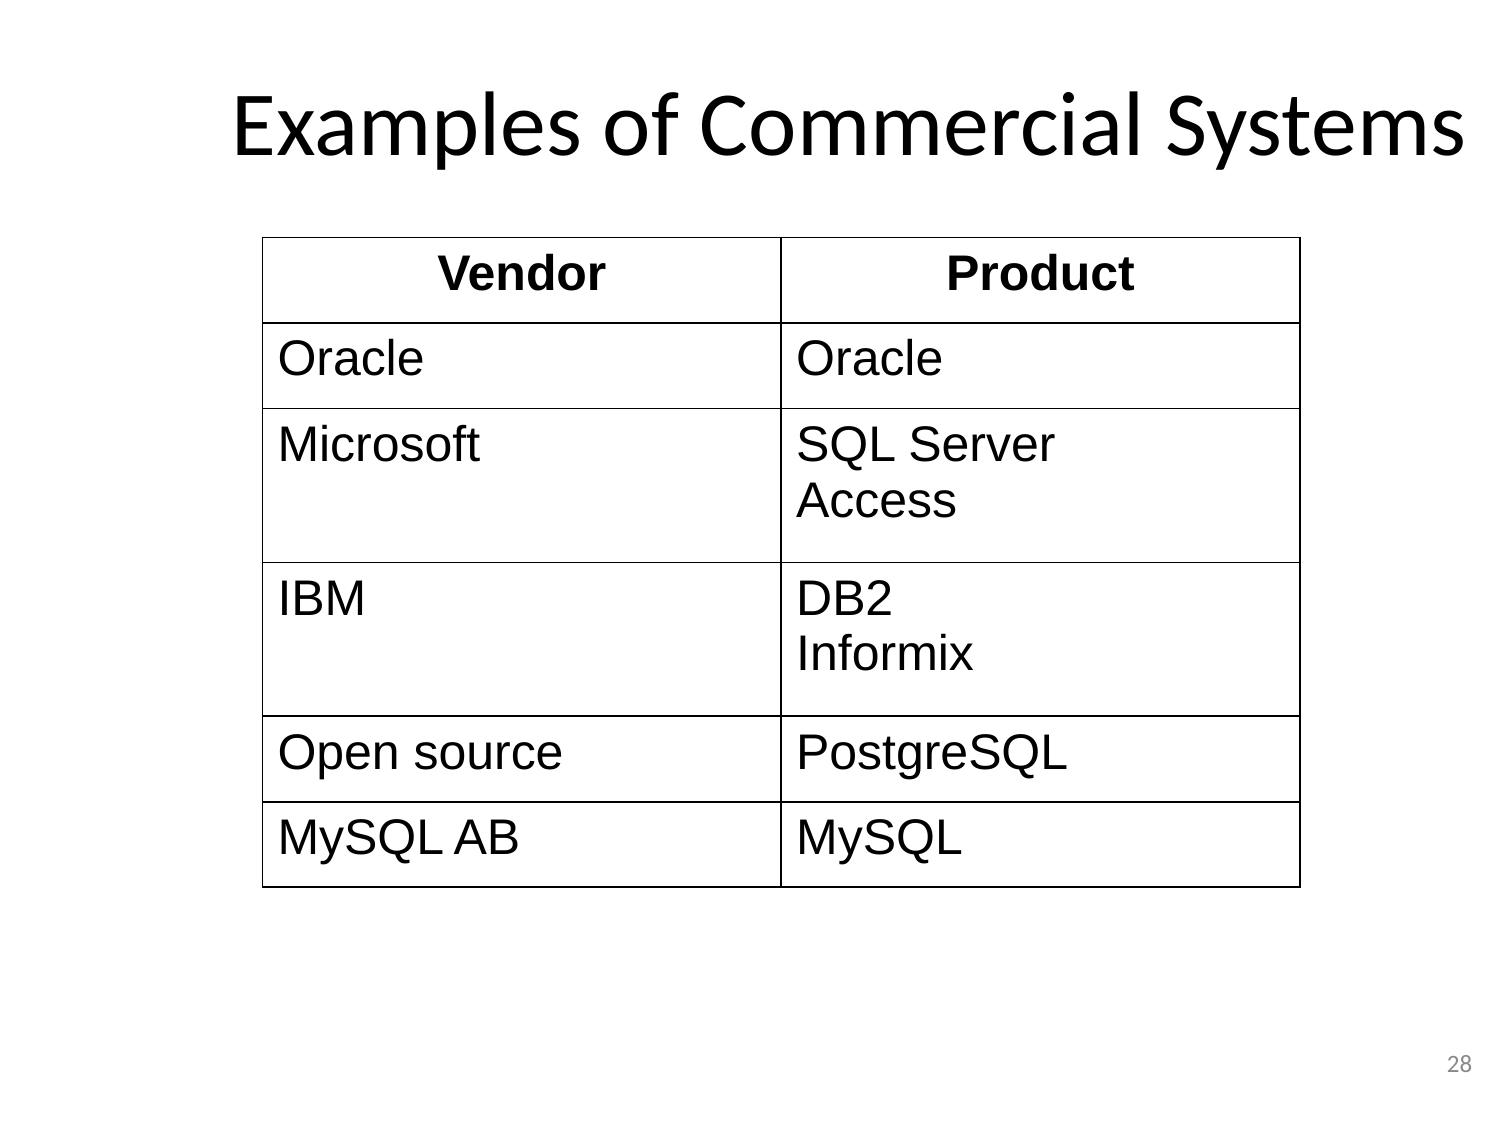

# Examples of Commercial Systems
| Vendor | Product |
| --- | --- |
| Oracle | Oracle |
| Microsoft | SQL Server Access |
| IBM | DB2 Informix |
| Open source | PostgreSQL |
| MySQL AB | MySQL |
28